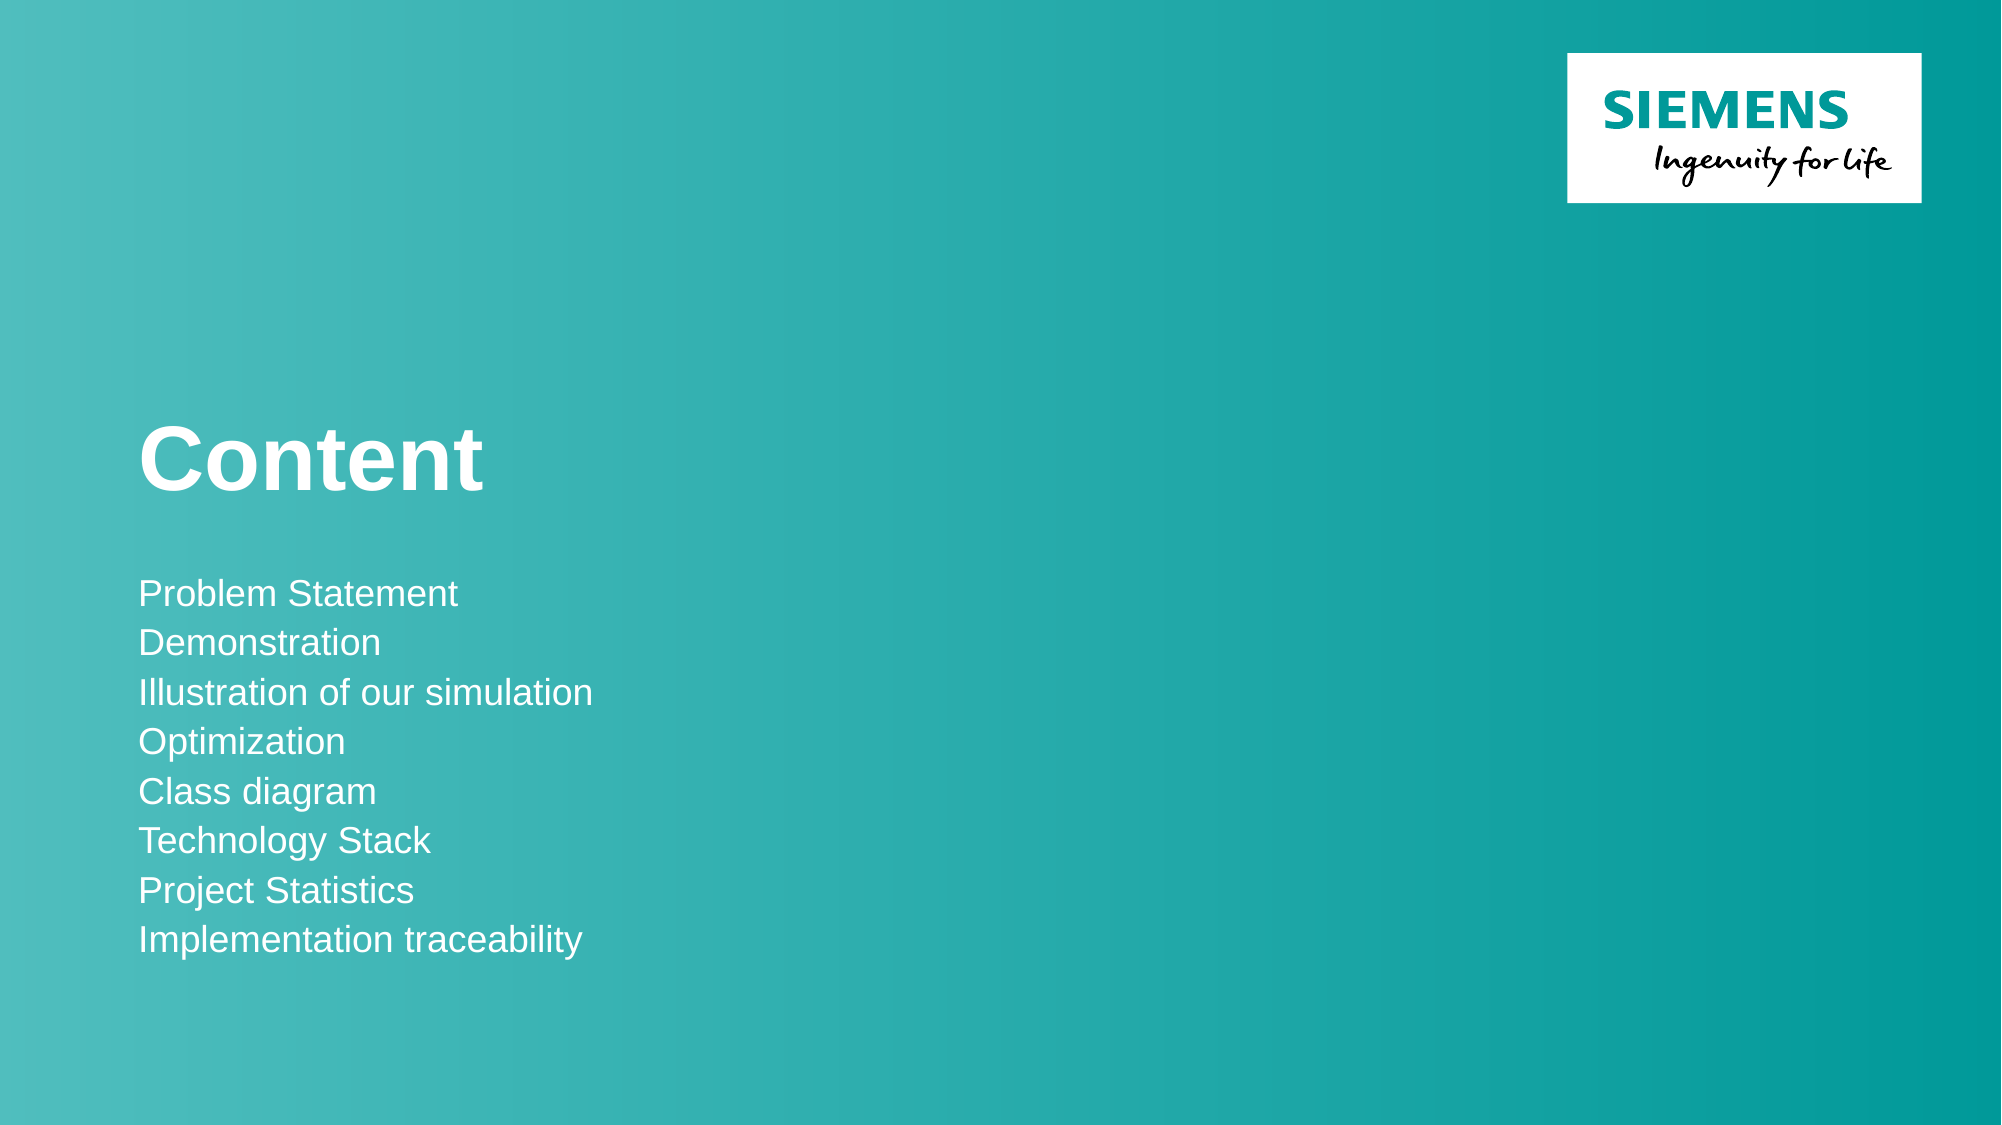

# Content Problem Statement Demonstration Illustration of our simulation Optimization Class diagram Technology Stack Project Statistics Implementation traceability